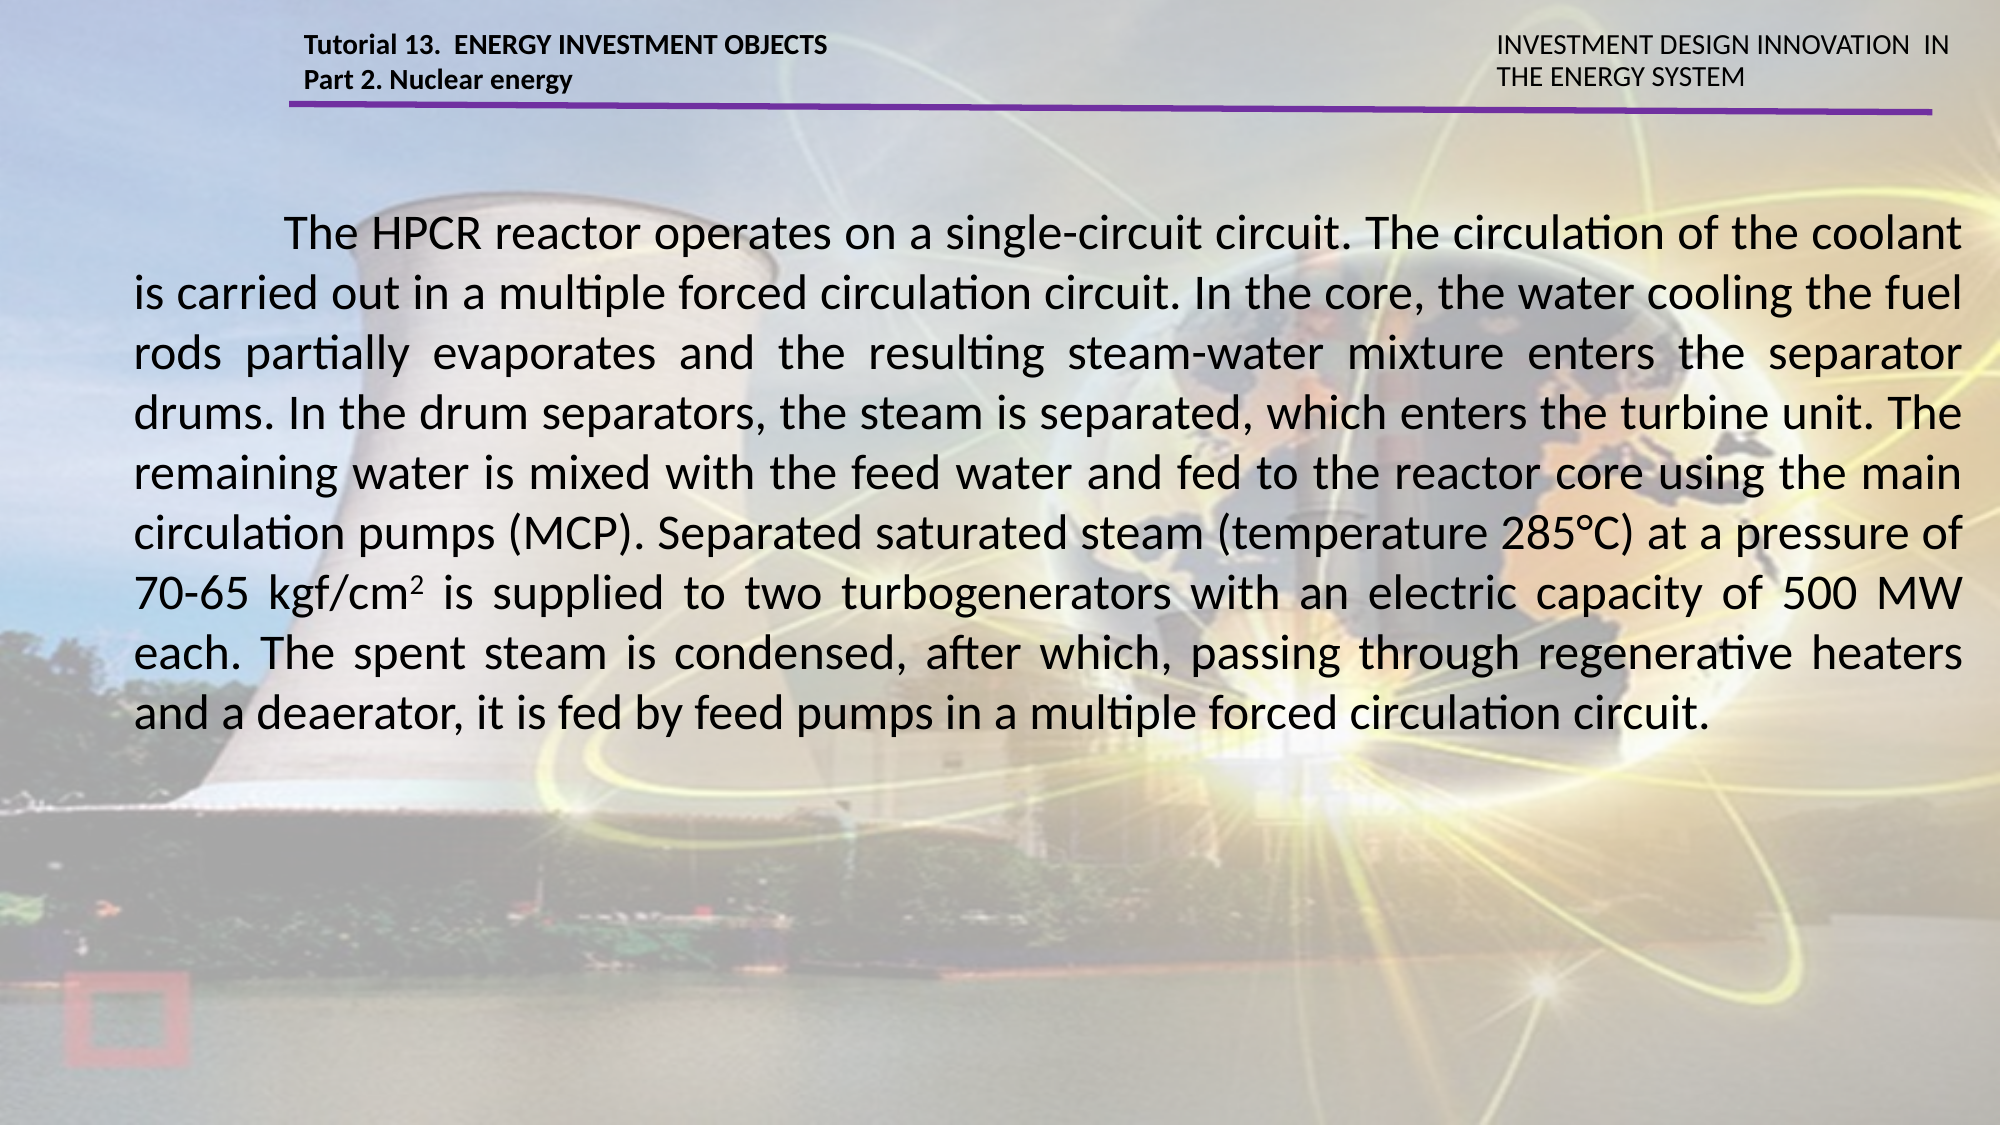

Tutorial 13.  ENERGY INVESTMENT OBJECTS
Part 2. Nuclear energy
INVESTMENT DESIGN INNOVATION  IN
THE ENERGY SYSTEM
	The HPCR reactor operates on a single-circuit circuit. The circulation of the coolant is carried out in a multiple forced circulation circuit. In the core, the water cooling the fuel rods partially evaporates and the resulting steam-water mixture enters the separator drums. In the drum separators, the steam is separated, which enters the turbine unit. The remaining water is mixed with the feed water and fed to the reactor core using the main circulation pumps (MCP). Separated saturated steam (temperature 285°C) at a pressure of 70-65 kgf/cm2 is supplied to two turbogenerators with an electric capacity of 500 MW each. The spent steam is condensed, after which, passing through regenerative heaters and a deaerator, it is fed by feed pumps in a multiple forced circulation circuit.